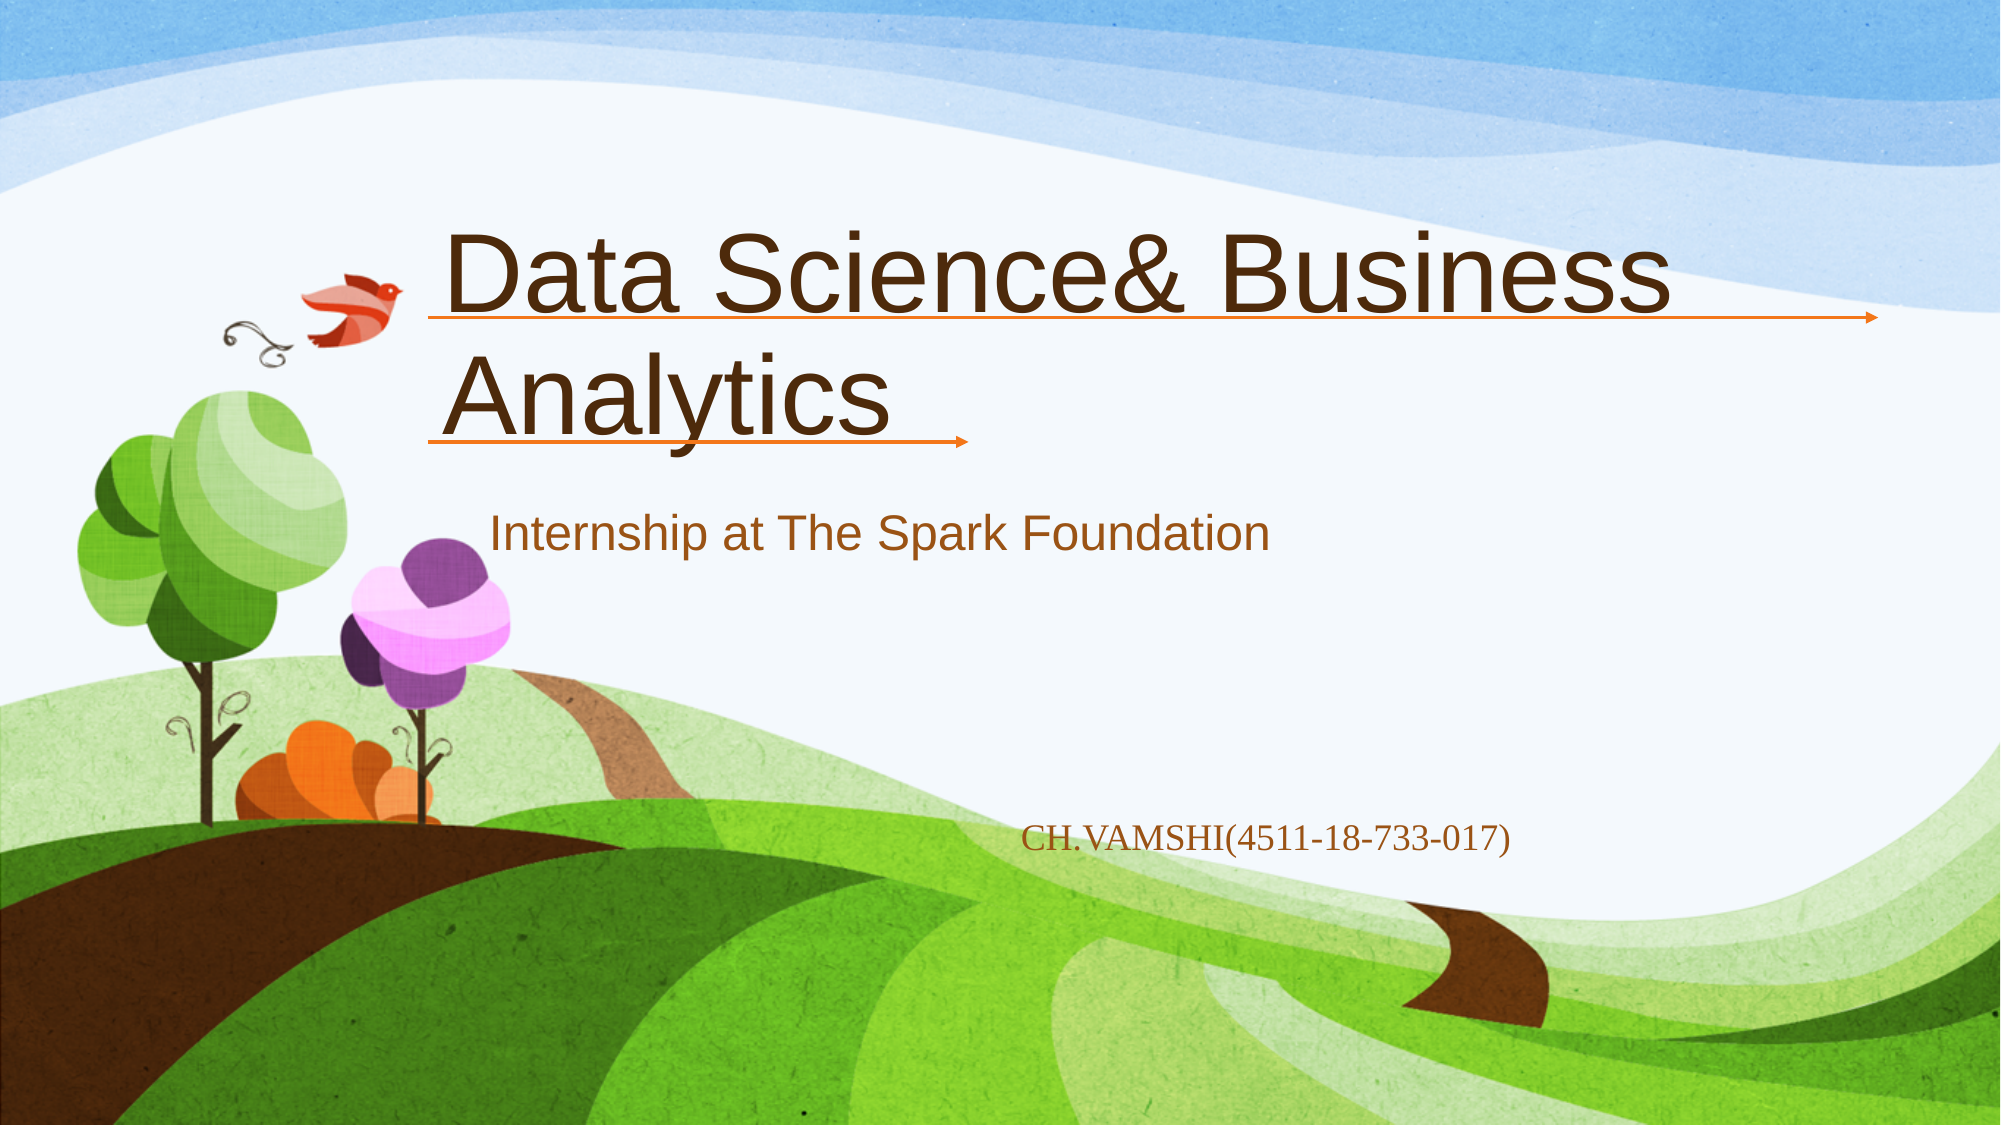

# Data Science& Business Analytics
         Internship at The Spark Foundation

                                               CH.VAMSHI(4511-18-733-017)